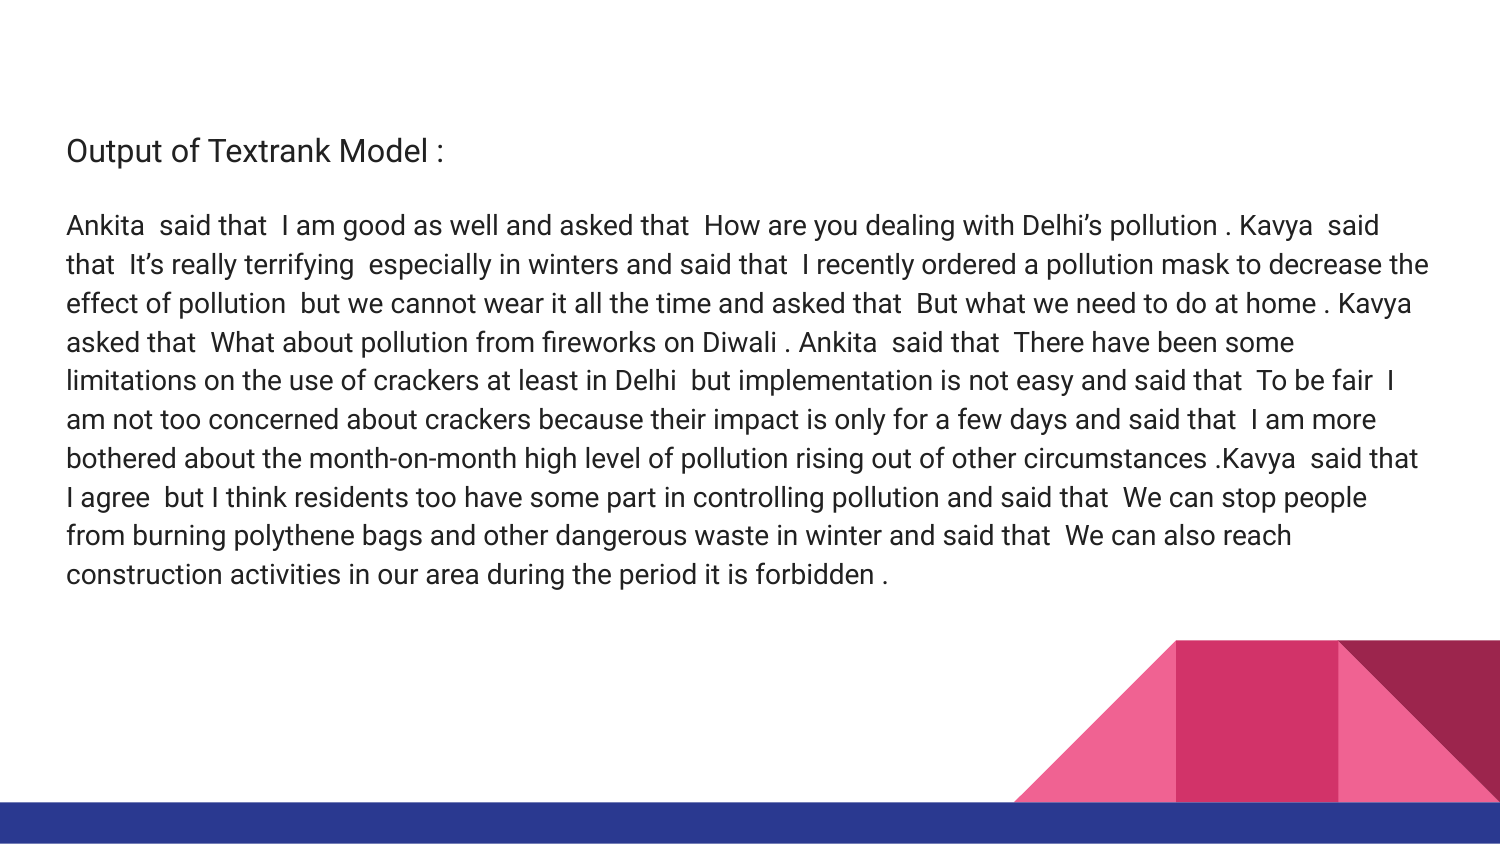

Output of Textrank Model :
Ankita  said that  I am good as well and asked that  How are you dealing with Delhi’s pollution . Kavya  said that  It’s really terrifying  especially in winters and said that  I recently ordered a pollution mask to decrease the effect of pollution  but we cannot wear it all the time and asked that  But what we need to do at home . Kavya  asked that  What about pollution from fireworks on Diwali . Ankita  said that  There have been some limitations on the use of crackers at least in Delhi  but implementation is not easy and said that  To be fair  I am not too concerned about crackers because their impact is only for a few days and said that  I am more bothered about the month-on-month high level of pollution rising out of other circumstances .Kavya  said that  I agree  but I think residents too have some part in controlling pollution and said that  We can stop people from burning polythene bags and other dangerous waste in winter and said that  We can also reach construction activities in our area during the period it is forbidden .